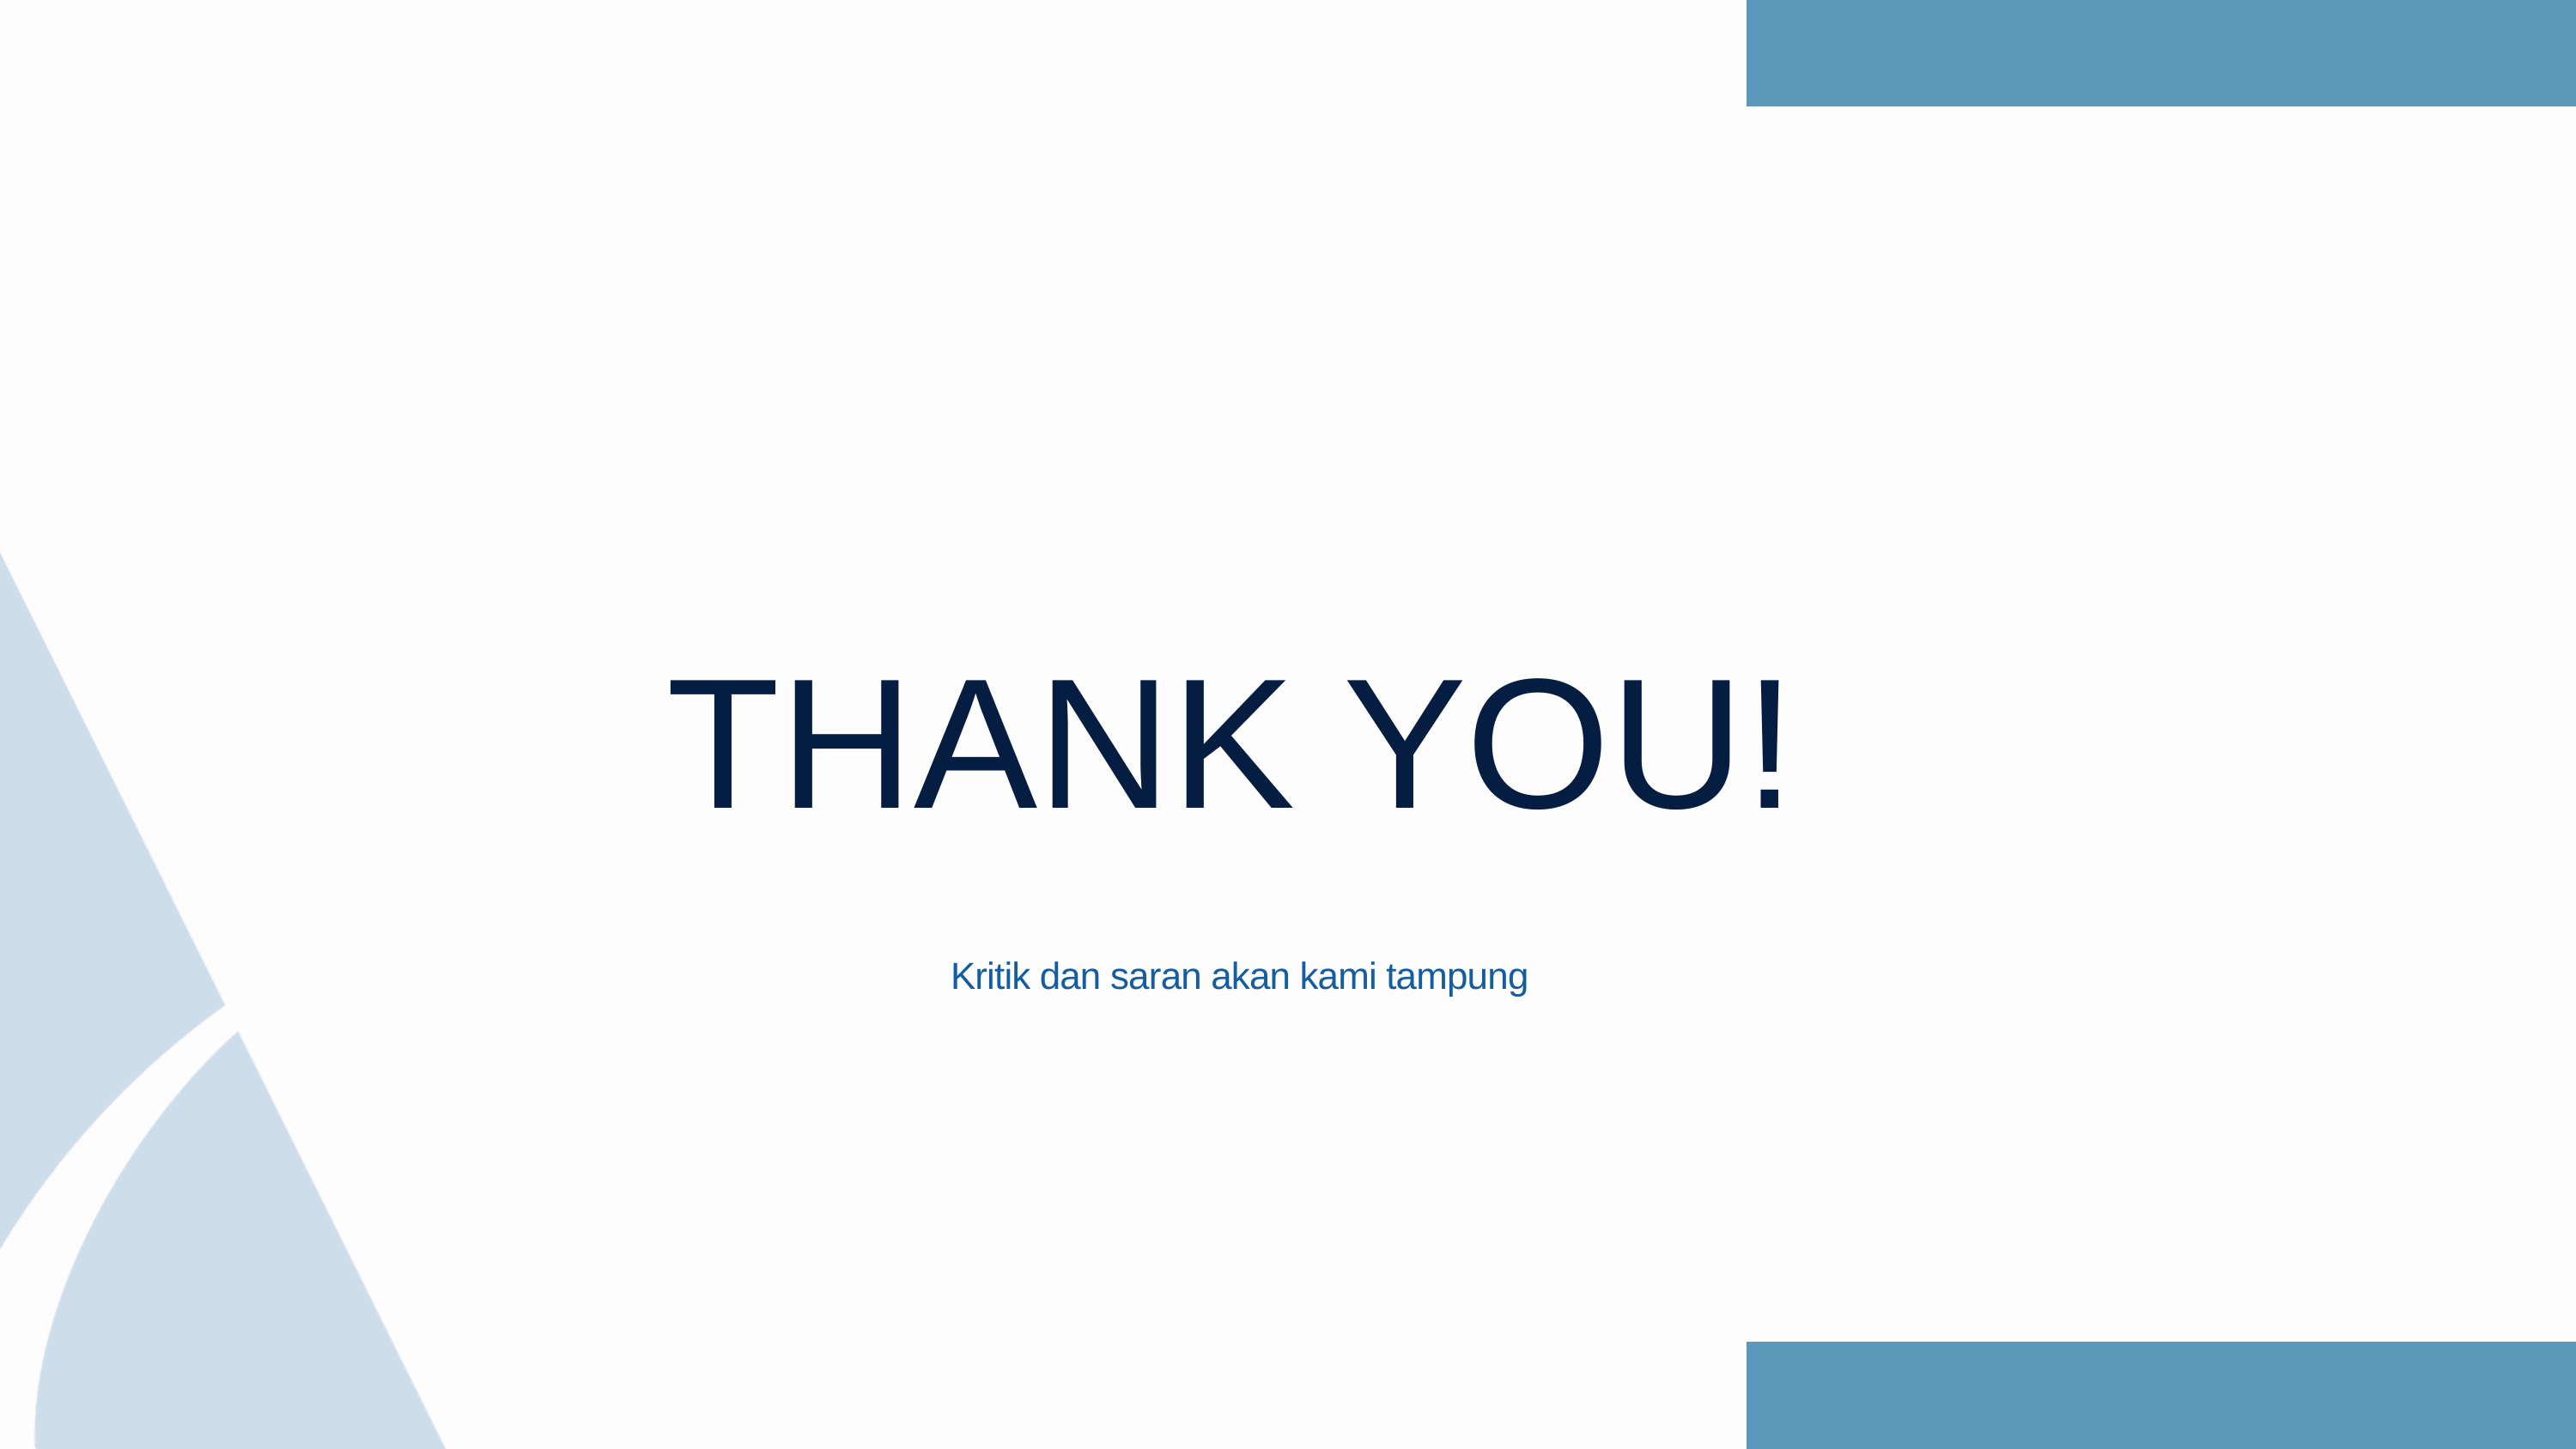

THANK YOU!
Kritik dan saran akan kami tampung